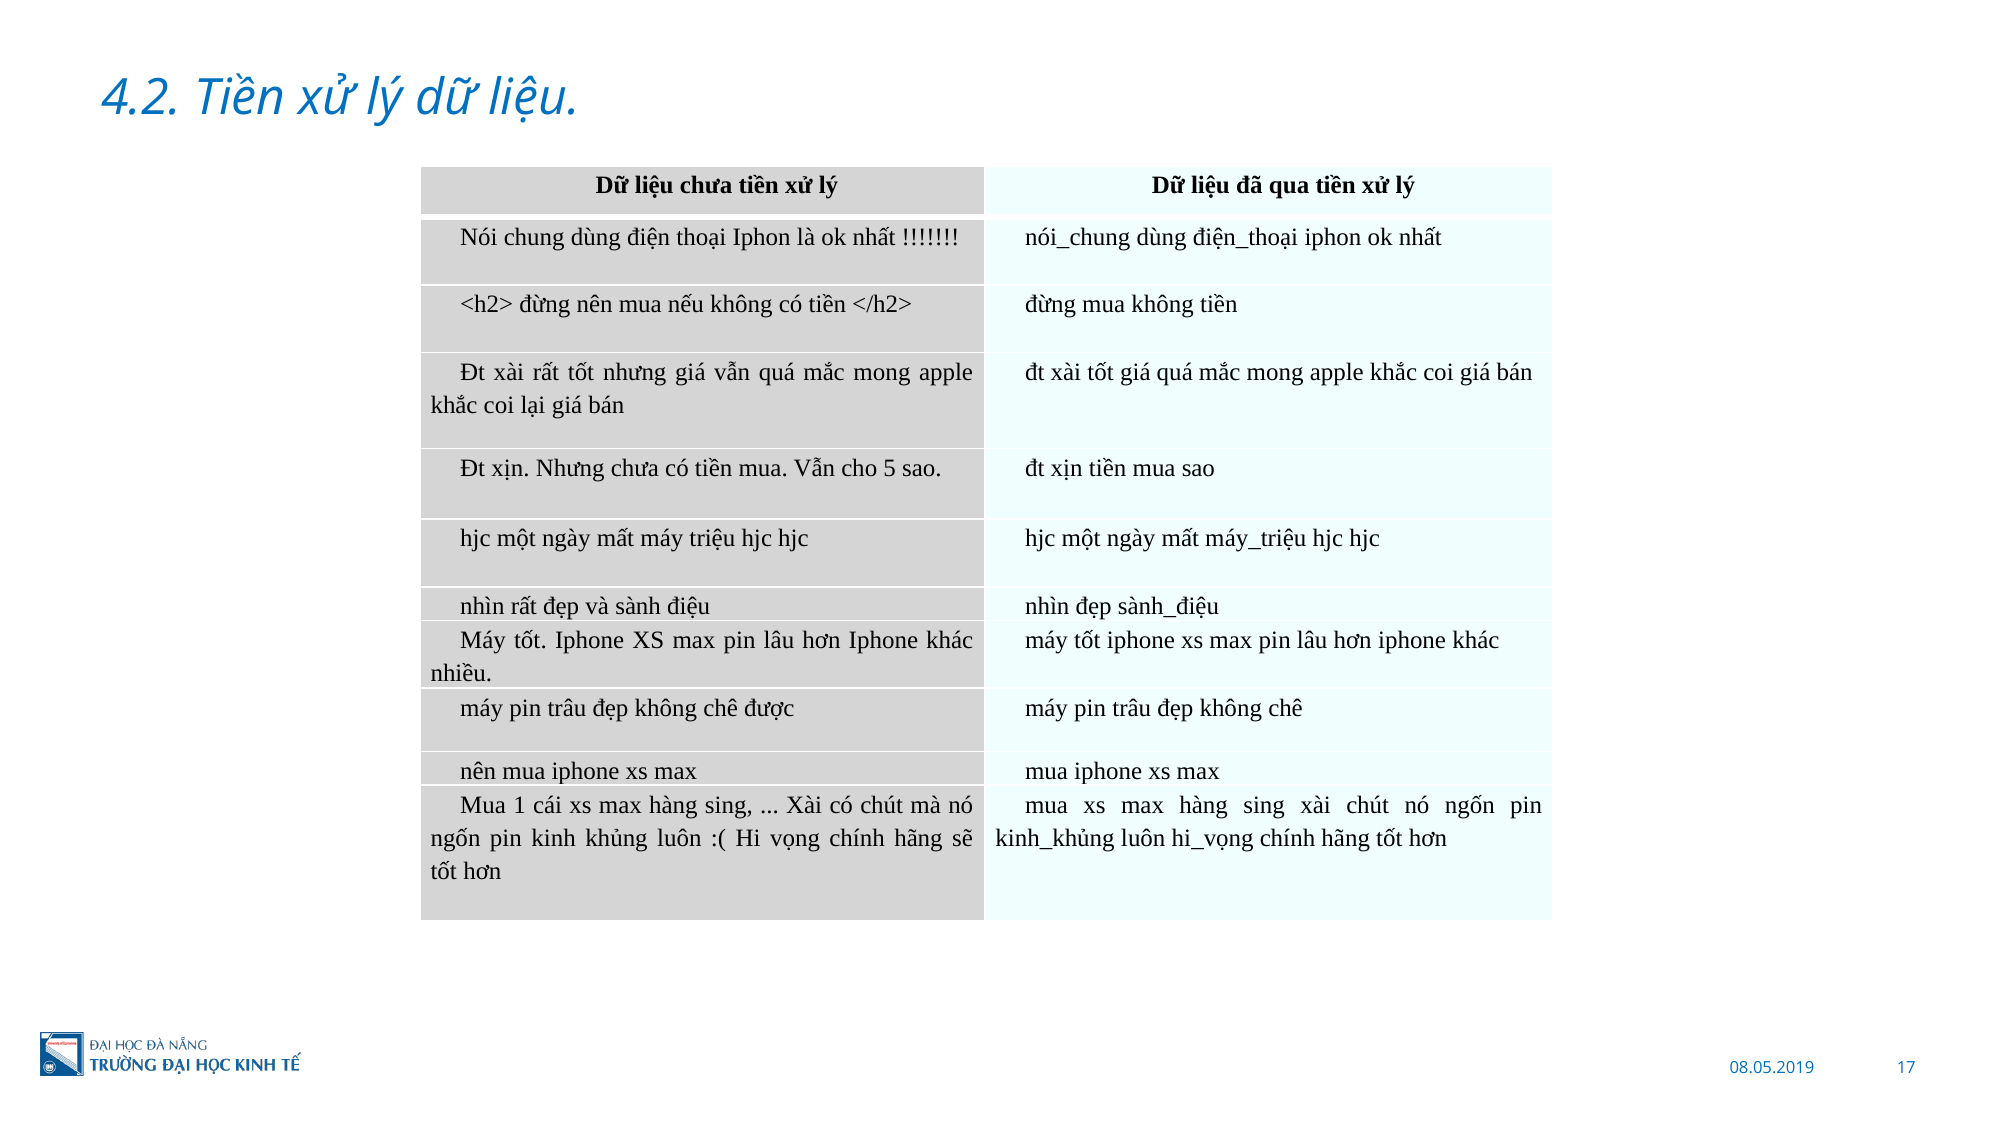

4.2. Tiền xử lý dữ liệu.
| Dữ liệu chưa tiền xử lý | Dữ liệu đã qua tiền xử lý |
| --- | --- |
| Nói chung dùng điện thoại Iphon là ok nhất !!!!!!! | nói\_chung dùng điện\_thoại iphon ok nhất |
| <h2> đừng nên mua nếu không có tiền </h2> | đừng mua không tiền |
| Đt xài rất tốt nhưng giá vẫn quá mắc mong apple khắc coi lại giá bán | đt xài tốt giá quá mắc mong apple khắc coi giá bán |
| Đt xịn. Nhưng chưa có tiền mua. Vẫn cho 5 sao. | đt xịn tiền mua sao |
| hjc một ngày mất máy triệu hjc hjc | hjc một ngày mất máy\_triệu hjc hjc |
| nhìn rất đẹp và sành điệu | nhìn đẹp sành\_điệu |
| Máy tốt. Iphone XS max pin lâu hơn Iphone khác nhiều. | máy tốt iphone xs max pin lâu hơn iphone khác |
| máy pin trâu đẹp không chê được | máy pin trâu đẹp không chê |
| nên mua iphone xs max | mua iphone xs max |
| Mua 1 cái xs max hàng sing, ... Xài có chút mà nó ngốn pin kinh khủng luôn :( Hi vọng chính hãng sẽ tốt hơn | mua xs max hàng sing xài chút nó ngốn pin kinh\_khủng luôn hi\_vọng chính hãng tốt hơn |